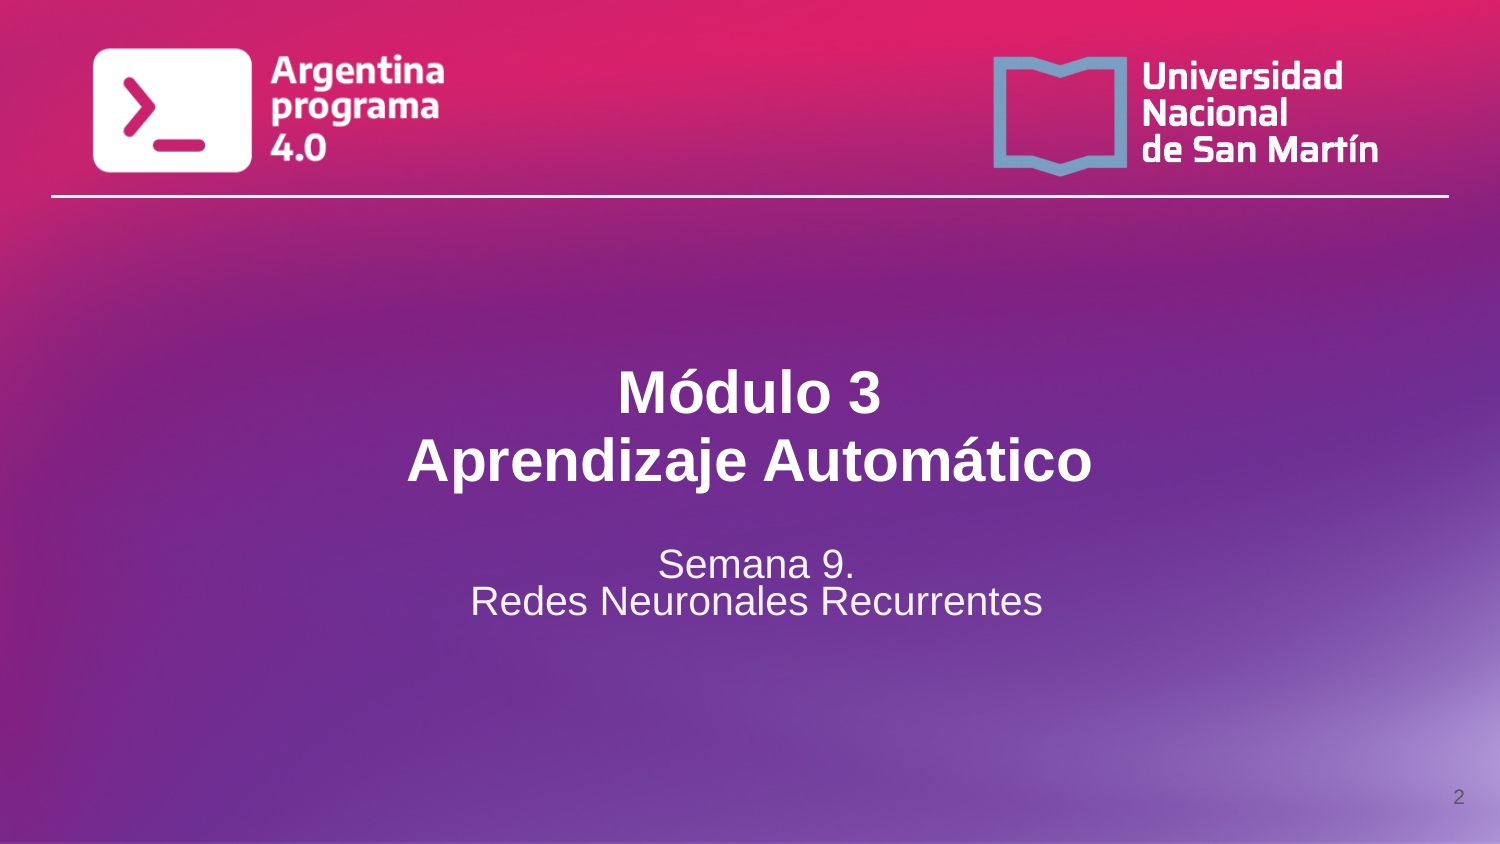

# Módulo 3 Aprendizaje Automático
Semana 9.
Redes Neuronales Recurrentes

2